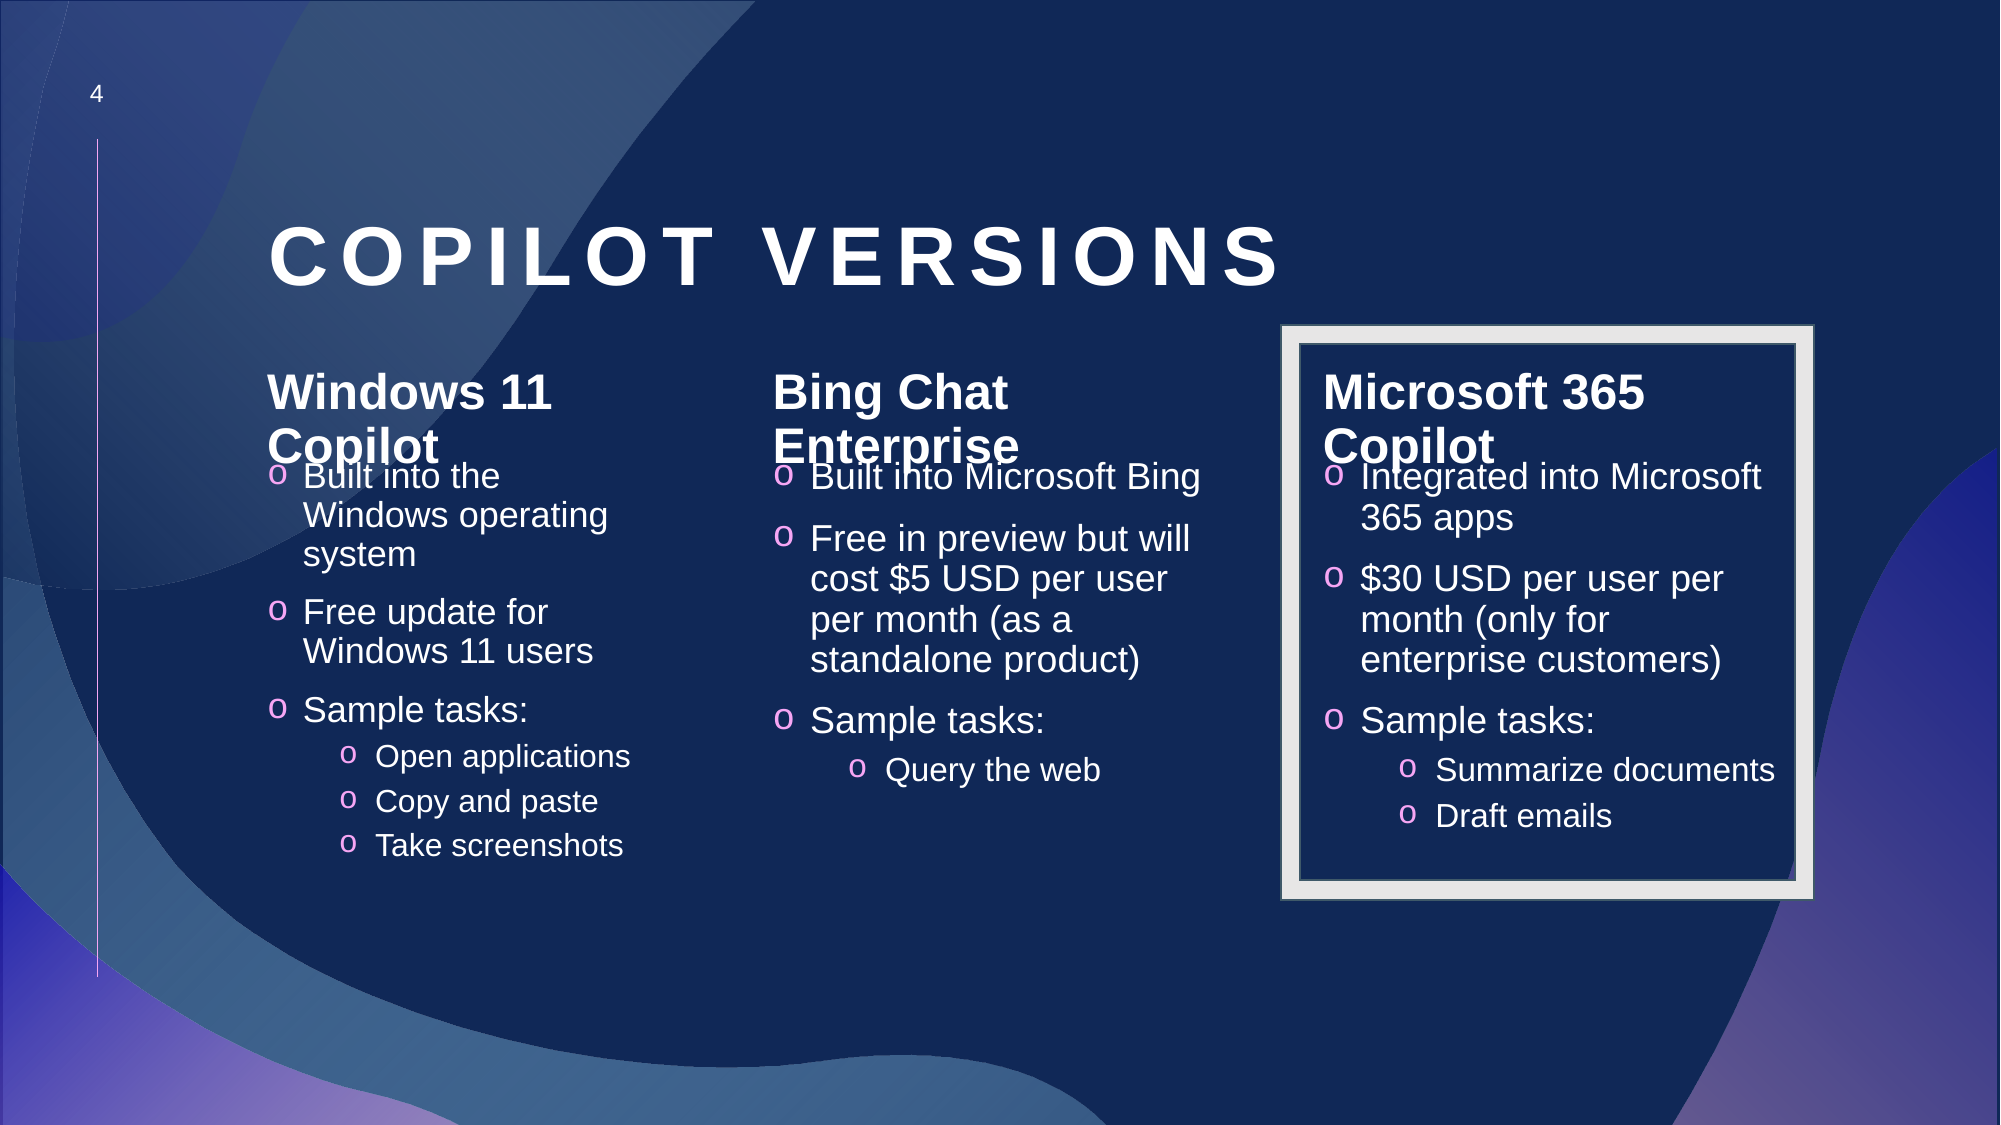

4
# Copilot versions

Windows 11 Copilot
Bing Chat Enterprise
Microsoft 365 Copilot
Built into the Windows operating system
Free update for Windows 11 users
Sample tasks:
Open applications
Copy and paste
Take screenshots
Built into Microsoft Bing
Free in preview but will cost $5 USD per user per month (as a standalone product)
Sample tasks:
Query the web
Integrated into Microsoft 365 apps
$30 USD per user per month (only for enterprise customers)
Sample tasks:
Summarize documents
Draft emails